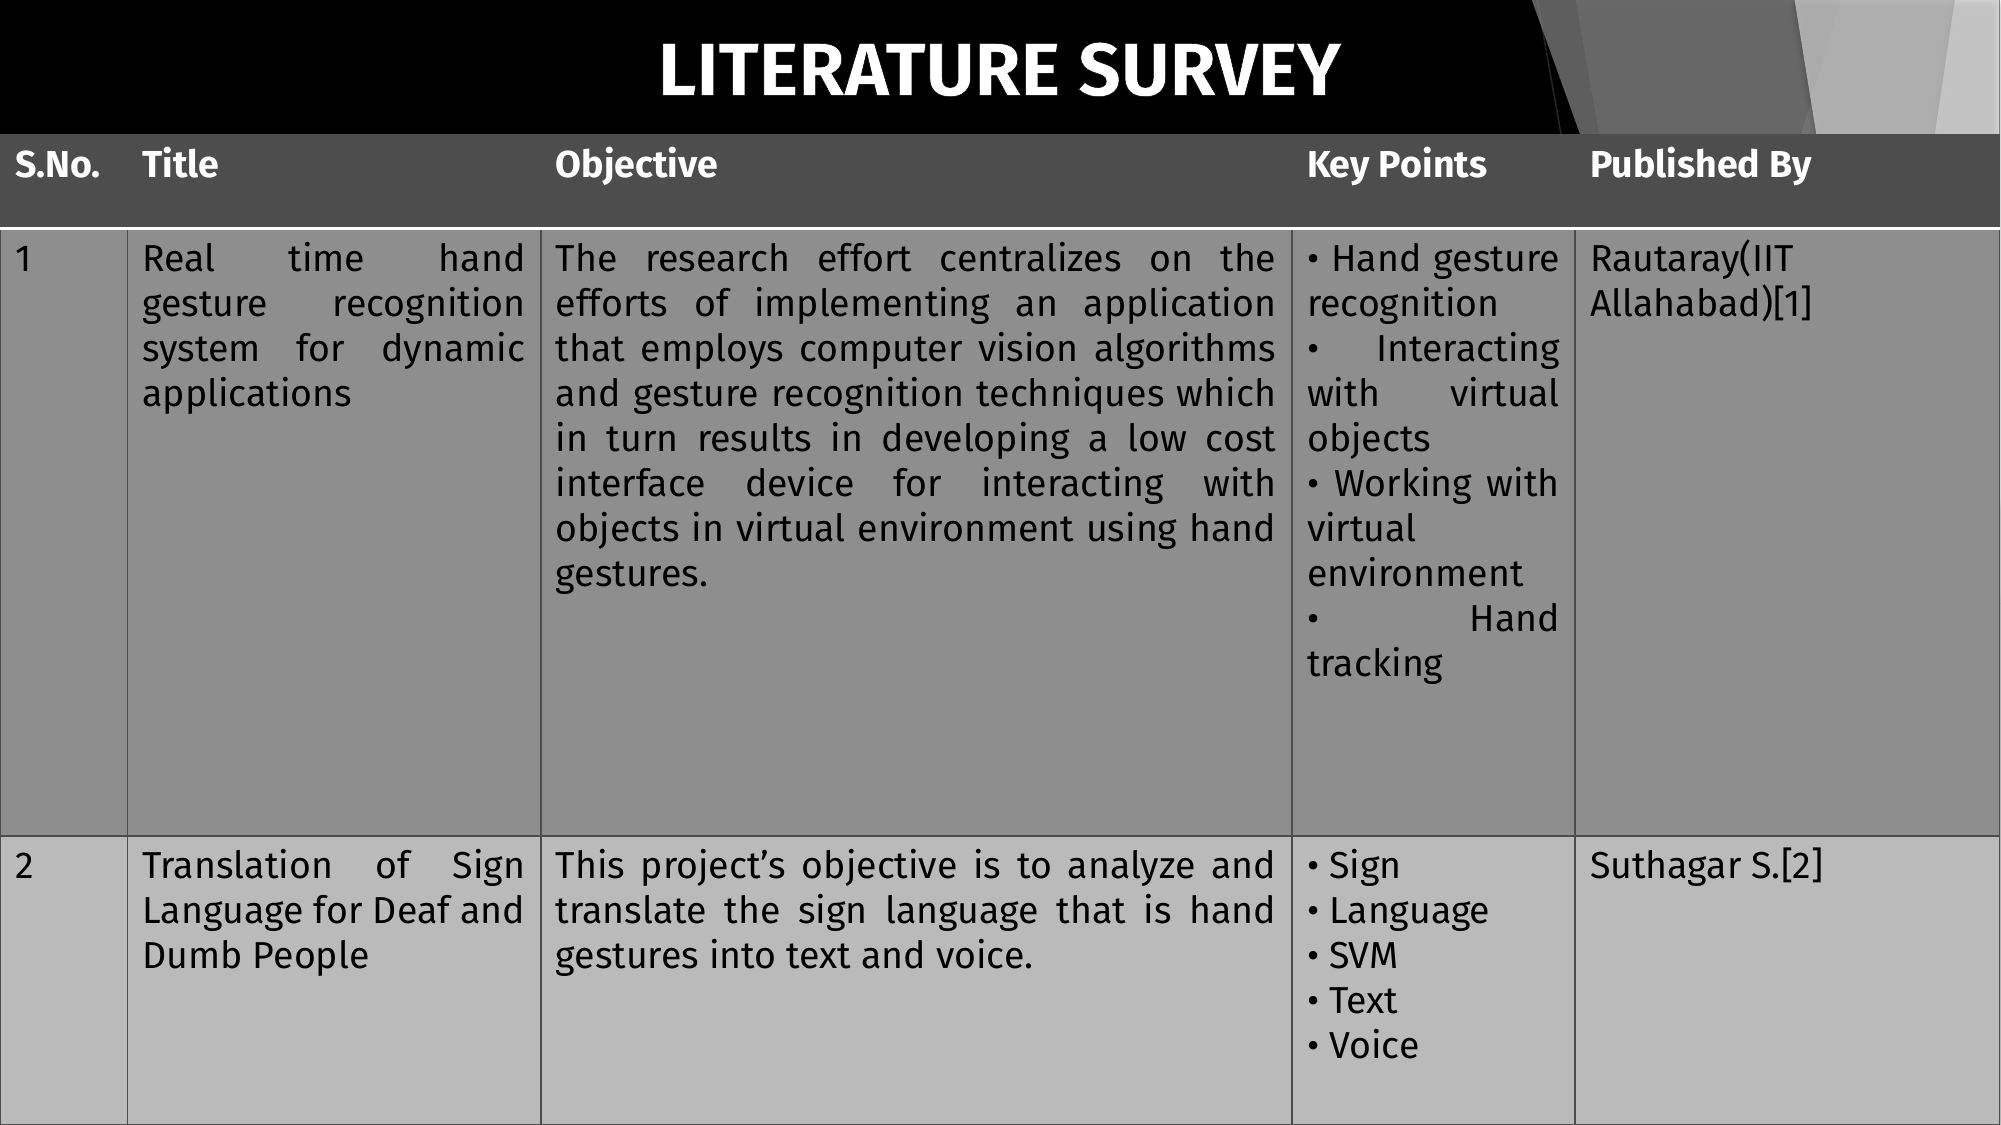

LITERATURE SURVEY
| S.No. | Title | Objective | Key Points | Published By |
| --- | --- | --- | --- | --- |
| 1 | Real time hand gesture recognition system for dynamic applications | The research effort centralizes on the efforts of implementing an application that employs computer vision algorithms and gesture recognition techniques which in turn results in developing a low cost interface device for interacting with objects in virtual environment using hand gestures. | • Hand gesture recognition • Interacting with virtual objects • Working with virtual environment • Hand tracking | Rautaray(IIT Allahabad)[1] |
| 2 | Translation of Sign Language for Deaf and Dumb People | This project’s objective is to analyze and translate the sign language that is hand gestures into text and voice. | • Sign • Language • SVM • Text • Voice | Suthagar S.[2] |